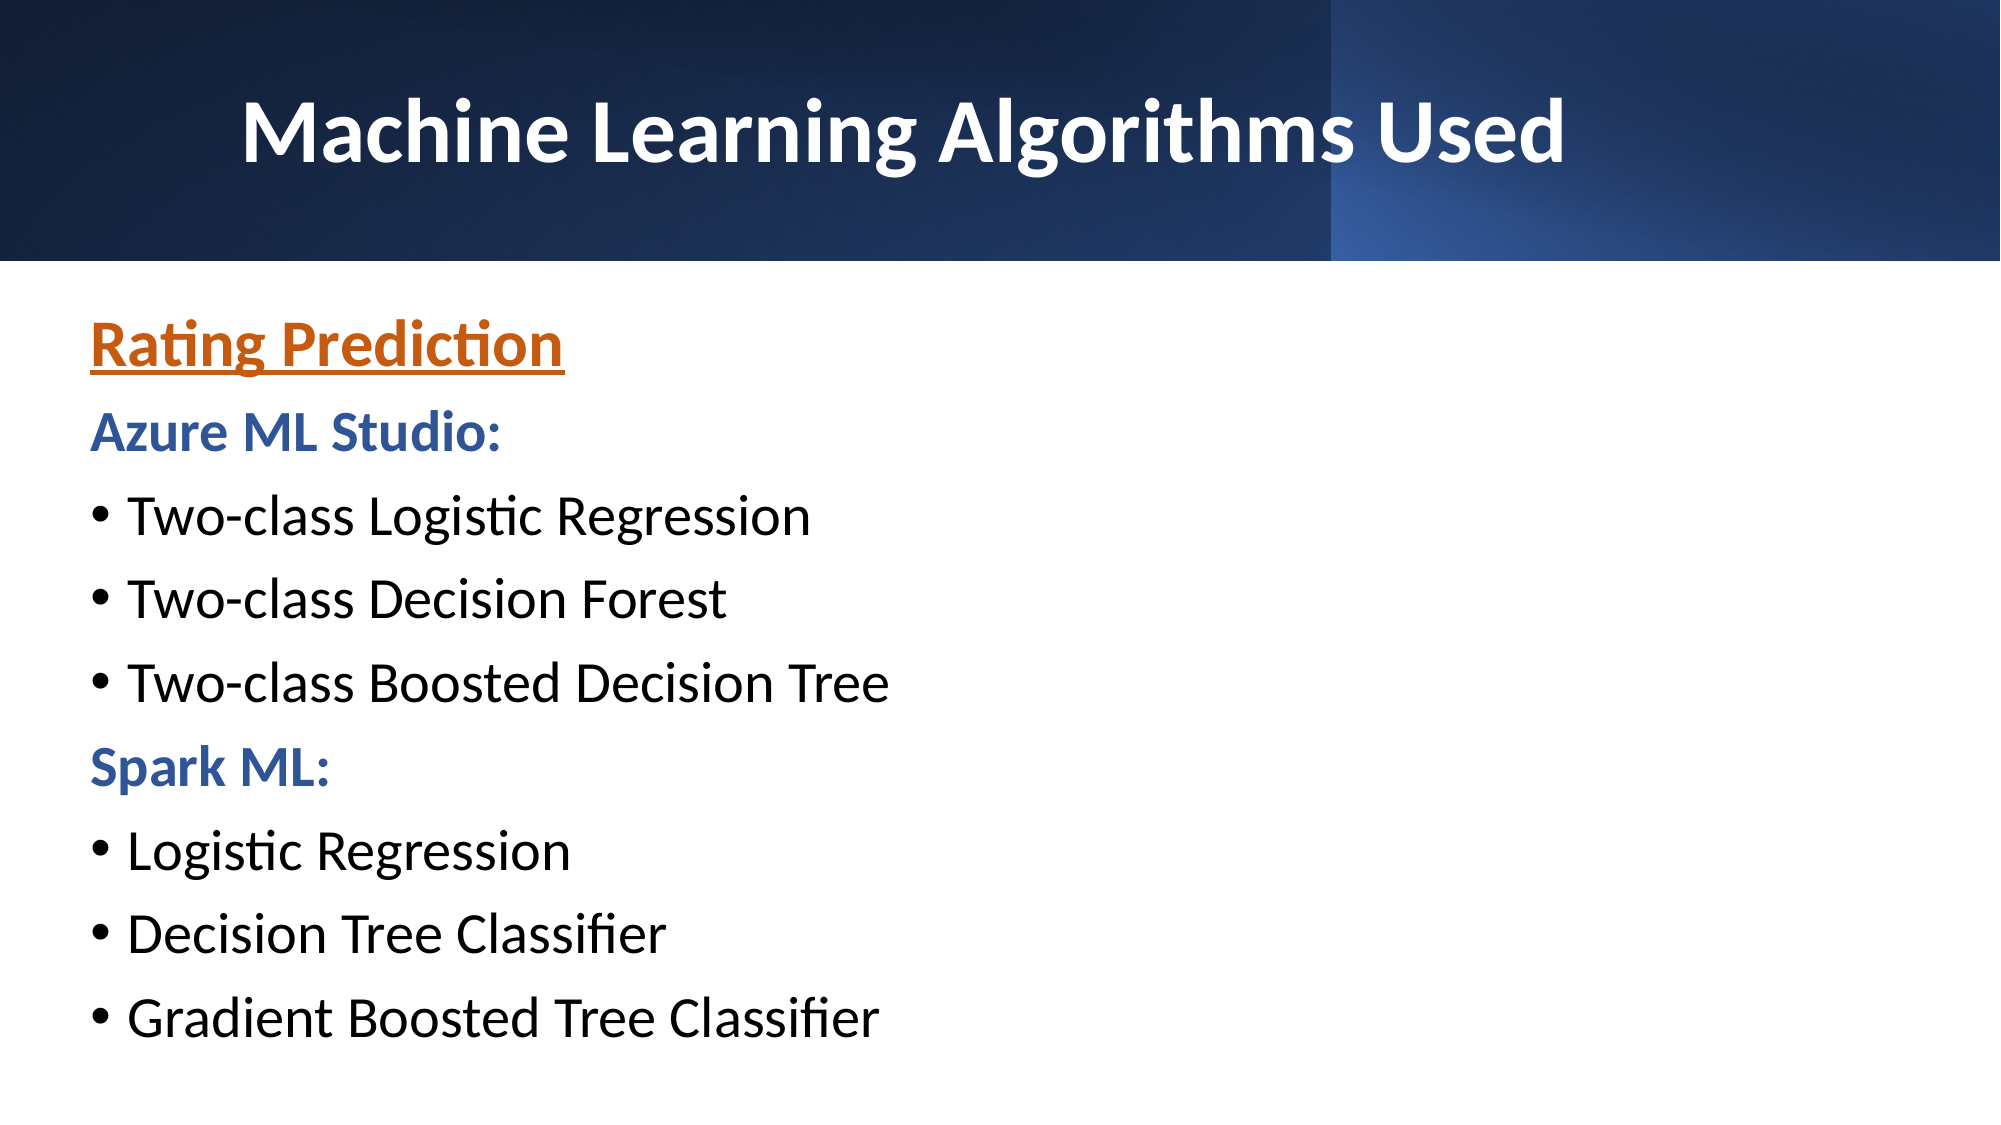

# Machine Learning Algorithms Used
Rating Prediction
Azure ML Studio:
Two-class Logistic Regression
Two-class Decision Forest
Two-class Boosted Decision Tree
Spark ML:
Logistic Regression
Decision Tree Classifier
Gradient Boosted Tree Classifier